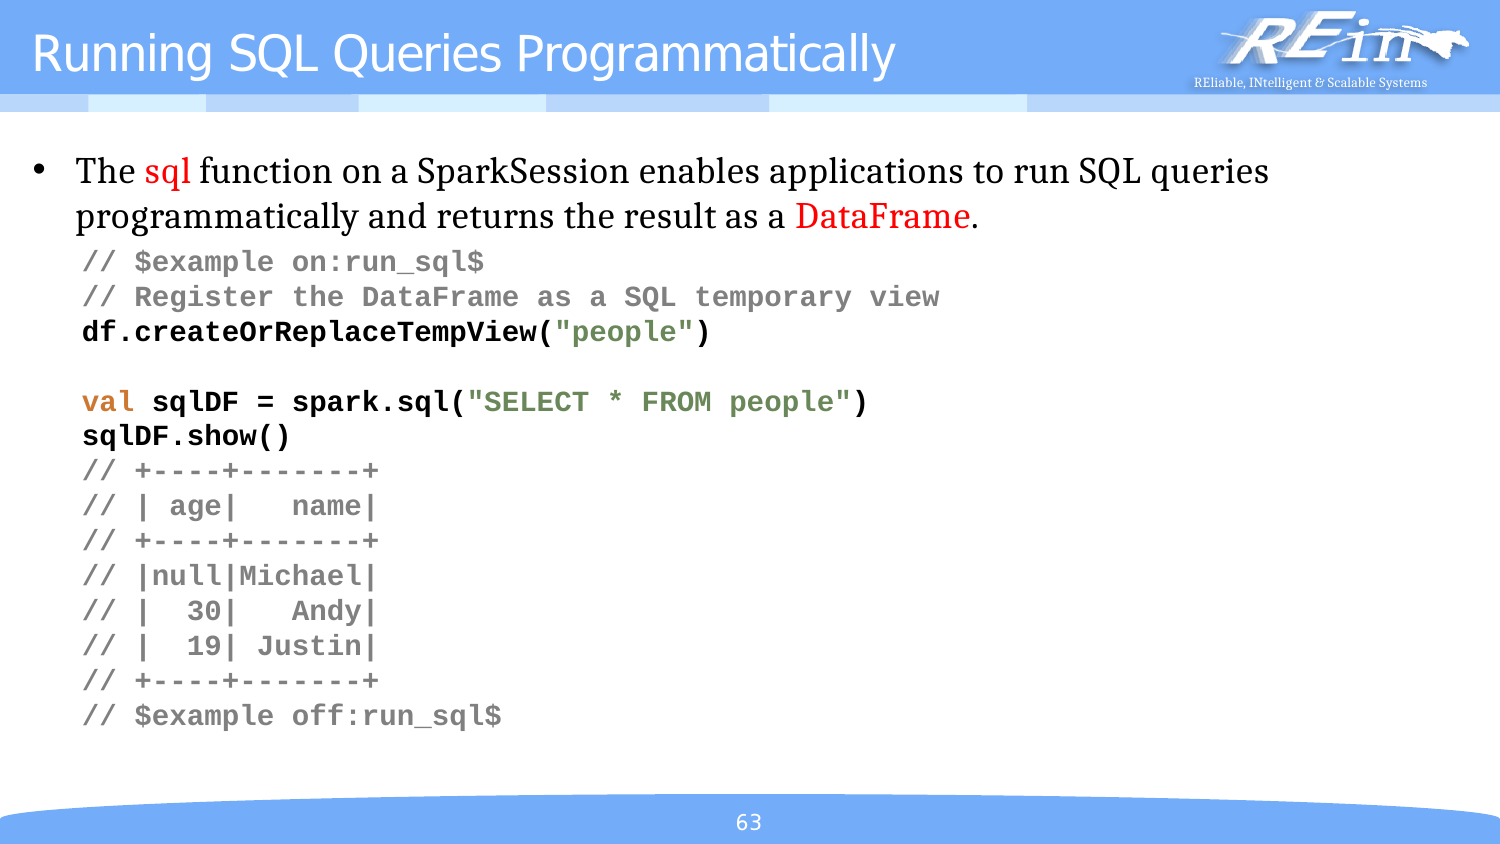

# Running SQL Queries Programmatically
The sql function on a SparkSession enables applications to run SQL queries programmatically and returns the result as a DataFrame.
// $example on:run_sql$
// Register the DataFrame as a SQL temporary view
df.createOrReplaceTempView("people")
val sqlDF = spark.sql("SELECT * FROM people")
sqlDF.show()
// +----+-------+
// | age|   name|
// +----+-------+
// |null|Michael|
// |  30|   Andy|
// |  19| Justin|
// +----+-------+
// $example off:run_sql$
63